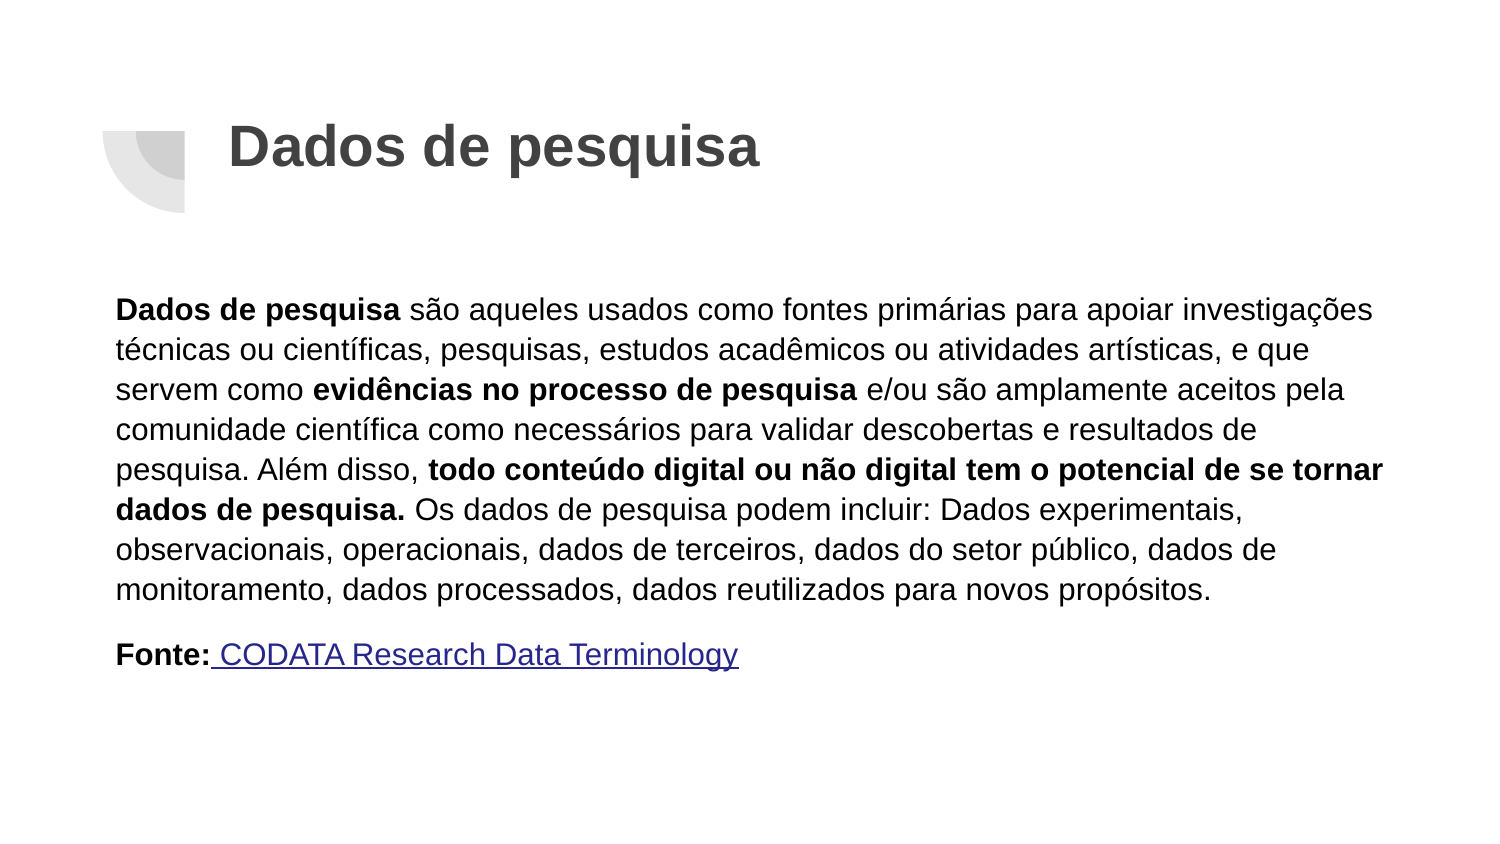

# Dados de pesquisa
Dados de pesquisa são aqueles usados como fontes primárias para apoiar investigações técnicas ou científicas, pesquisas, estudos acadêmicos ou atividades artísticas, e que servem como evidências no processo de pesquisa e/ou são amplamente aceitos pela comunidade científica como necessários para validar descobertas e resultados de pesquisa. Além disso, todo conteúdo digital ou não digital tem o potencial de se tornar dados de pesquisa. Os dados de pesquisa podem incluir: Dados experimentais, observacionais, operacionais, dados de terceiros, dados do setor público, dados de monitoramento, dados processados, dados reutilizados para novos propósitos.
Fonte: CODATA Research Data Terminology